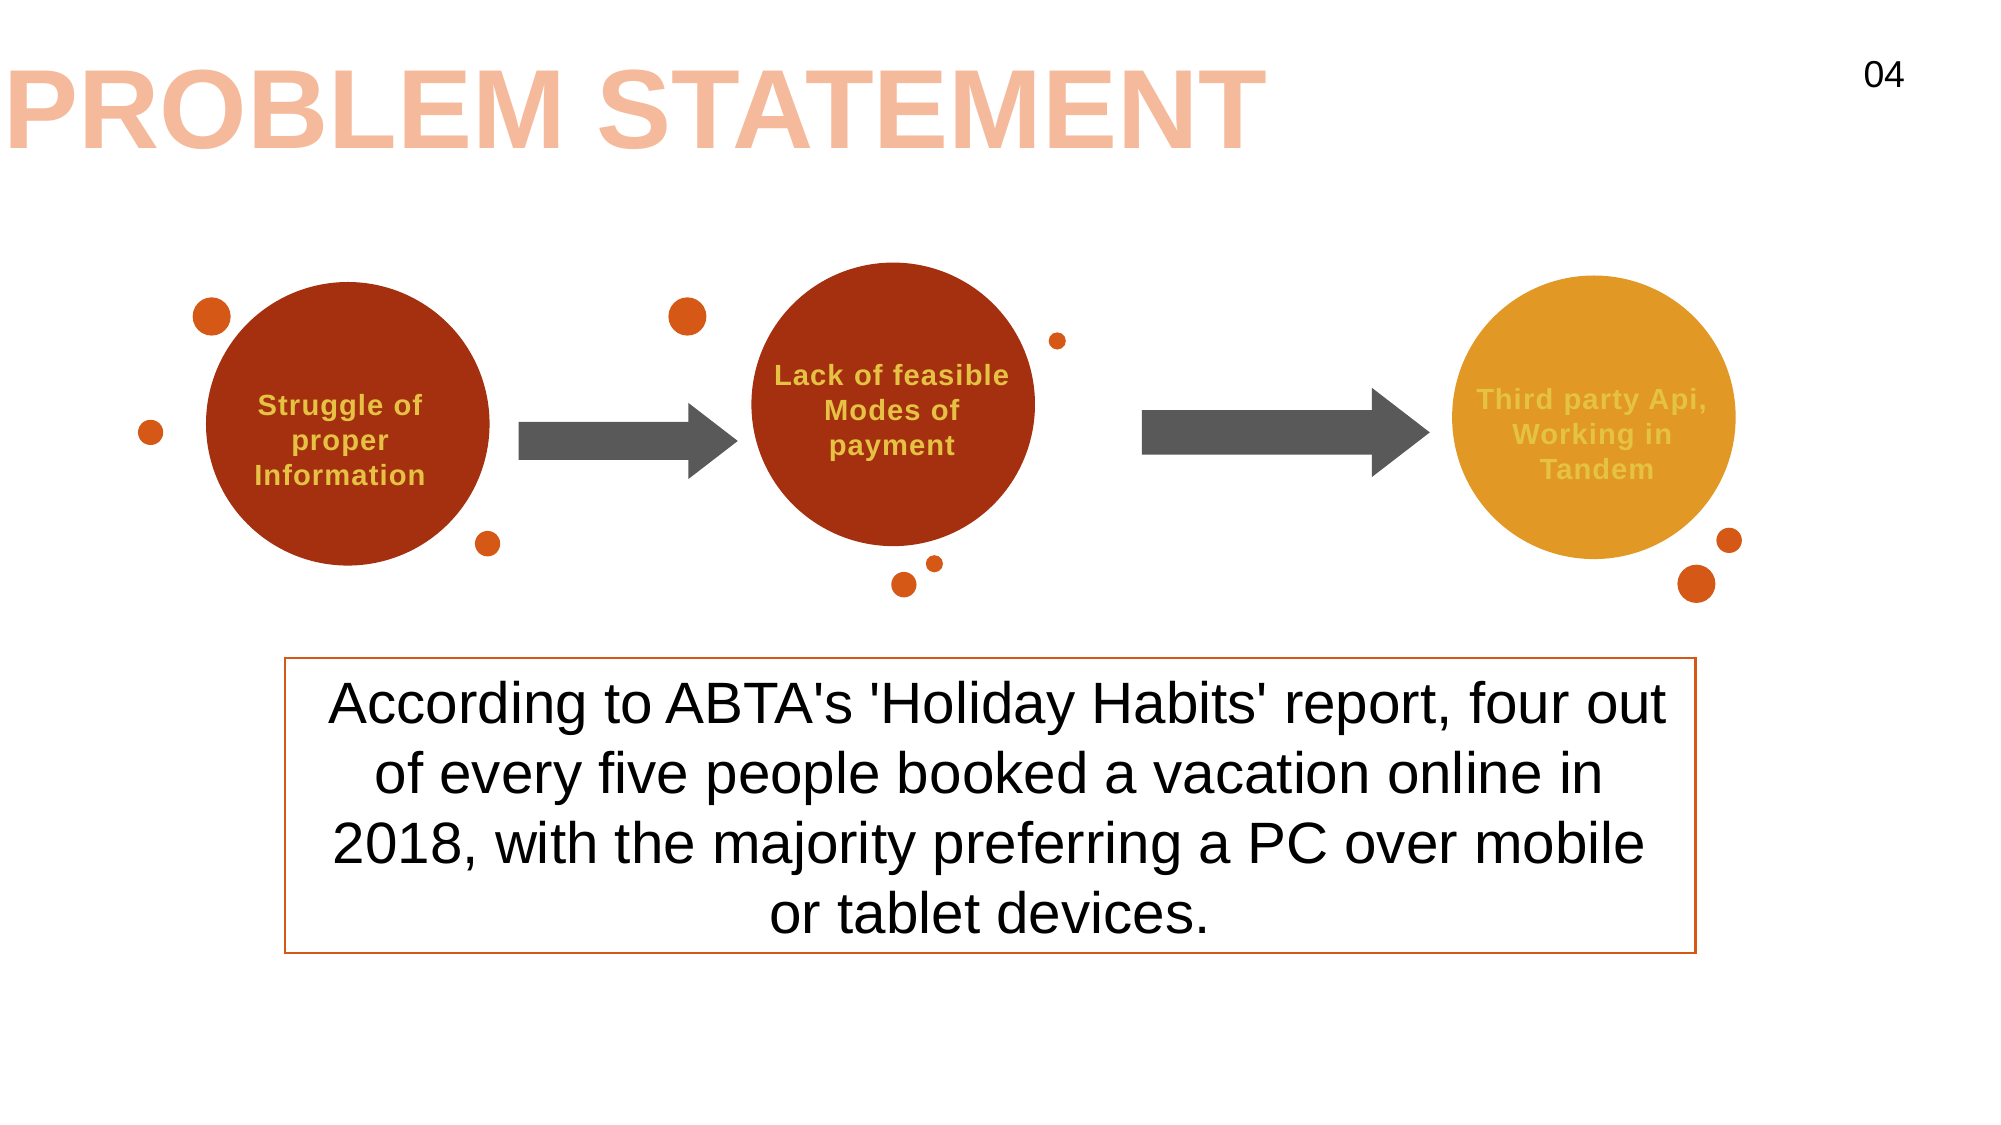

PROBLEM STATEMENT
04

Lack of feasible
Modes of
payment

Third party Api, Working in
 Tandem

Struggle of
 proper
Information

 According to ABTA's 'Holiday Habits' report, four out of every five people booked a vacation online in 2018, with the majority preferring a PC over mobile or tablet devices.